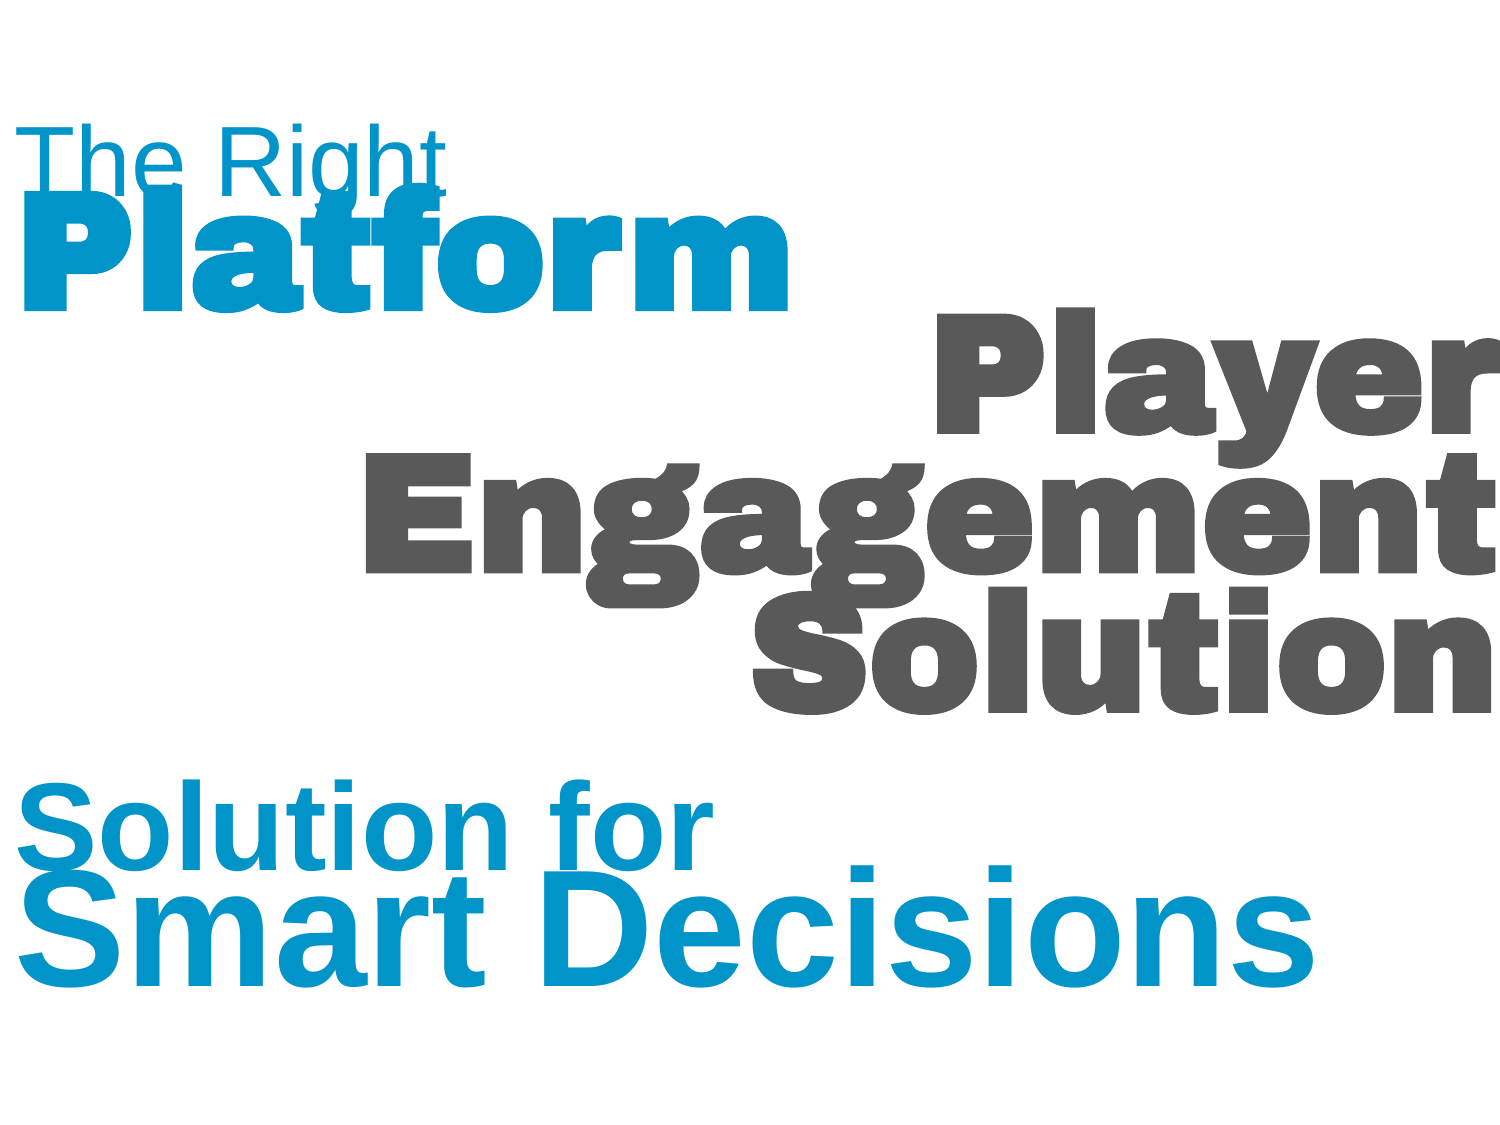

The Right
Platform
Player Engagement Solution
Solution for
Smart Decisions